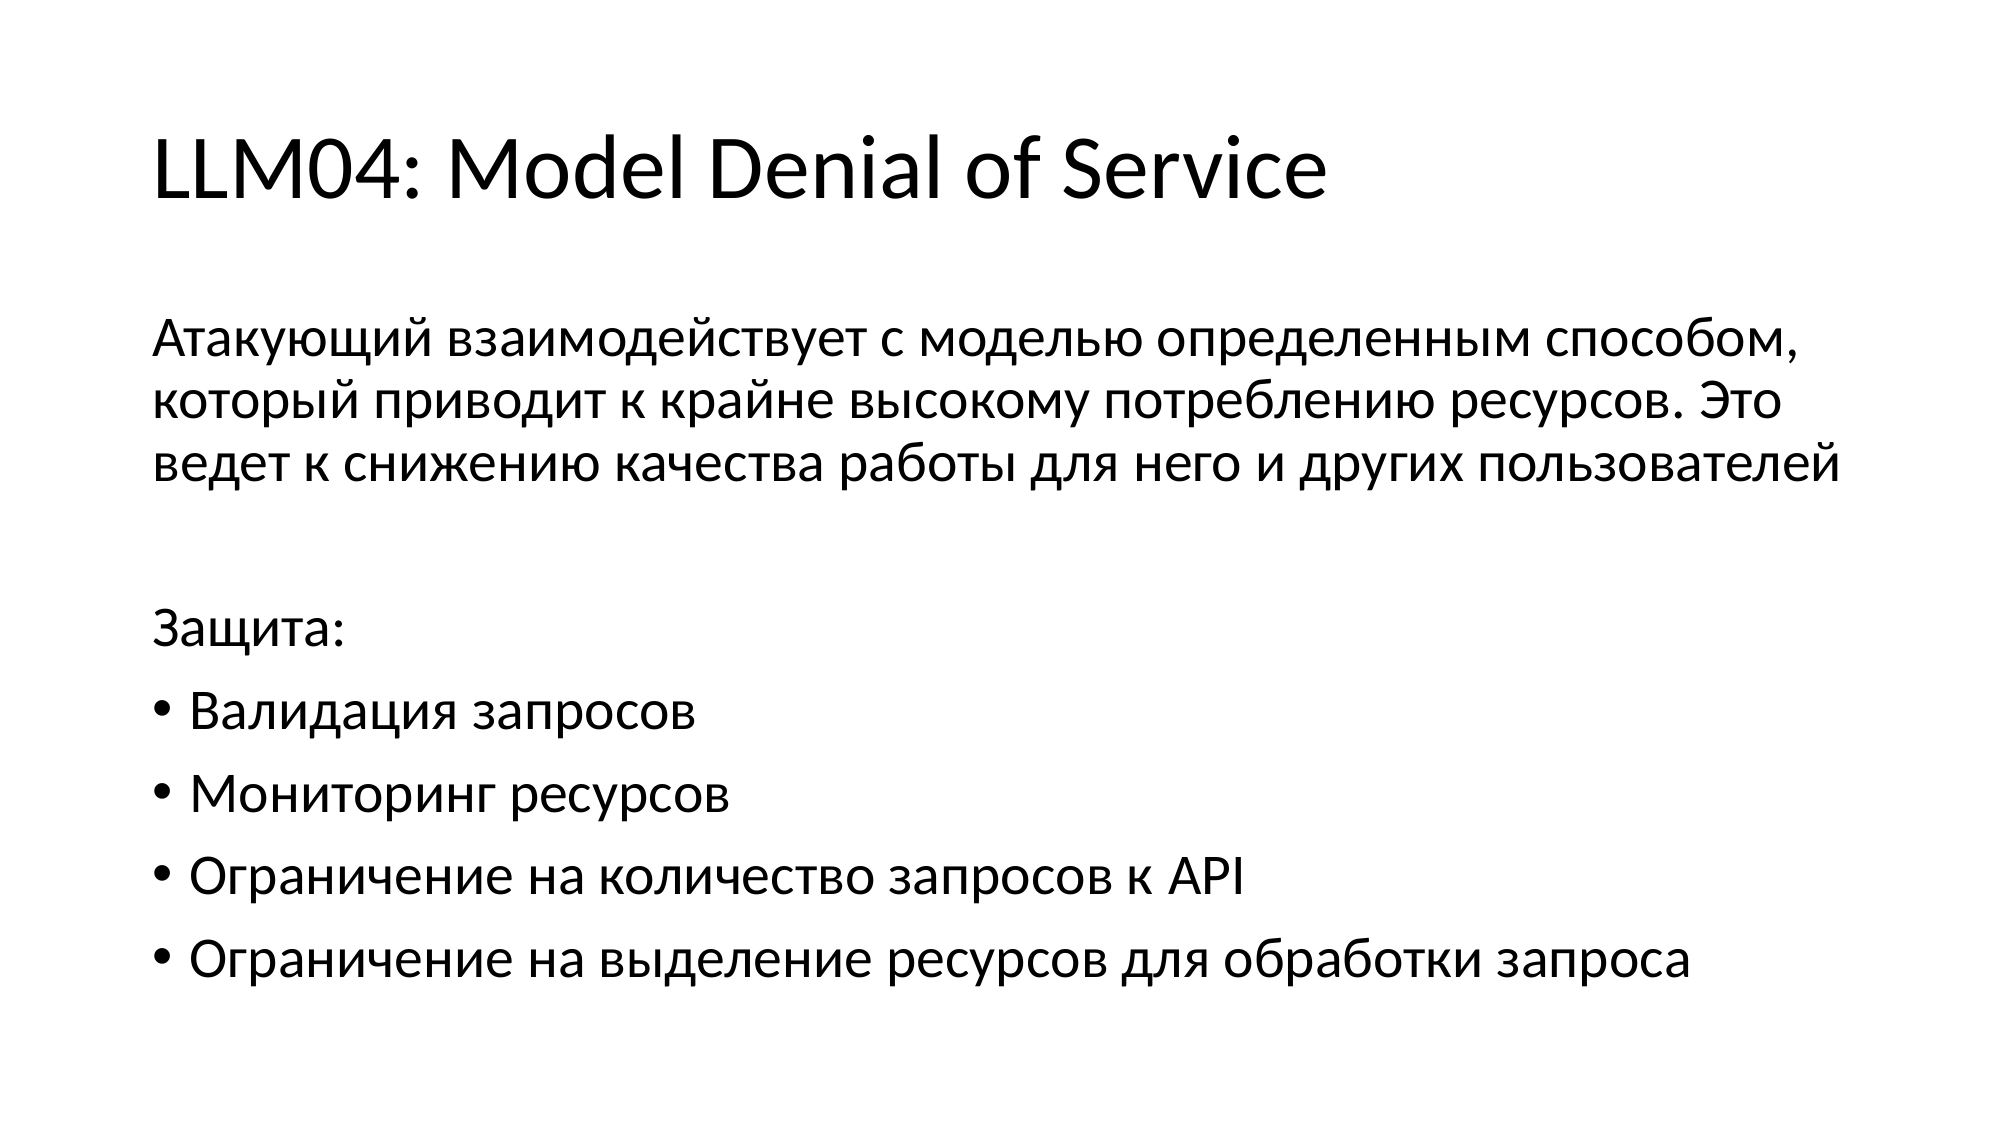

# LLM04: Model Denial of Service
Атакующий взаимодействует с моделью определенным способом, который приводит к крайне высокому потреблению ресурсов. Это ведет к снижению качества работы для него и других пользователей

Защита:
Валидация запросов
Мониторинг ресурсов
Ограничение на количество запросов к API
Ограничение на выделение ресурсов для обработки запроса